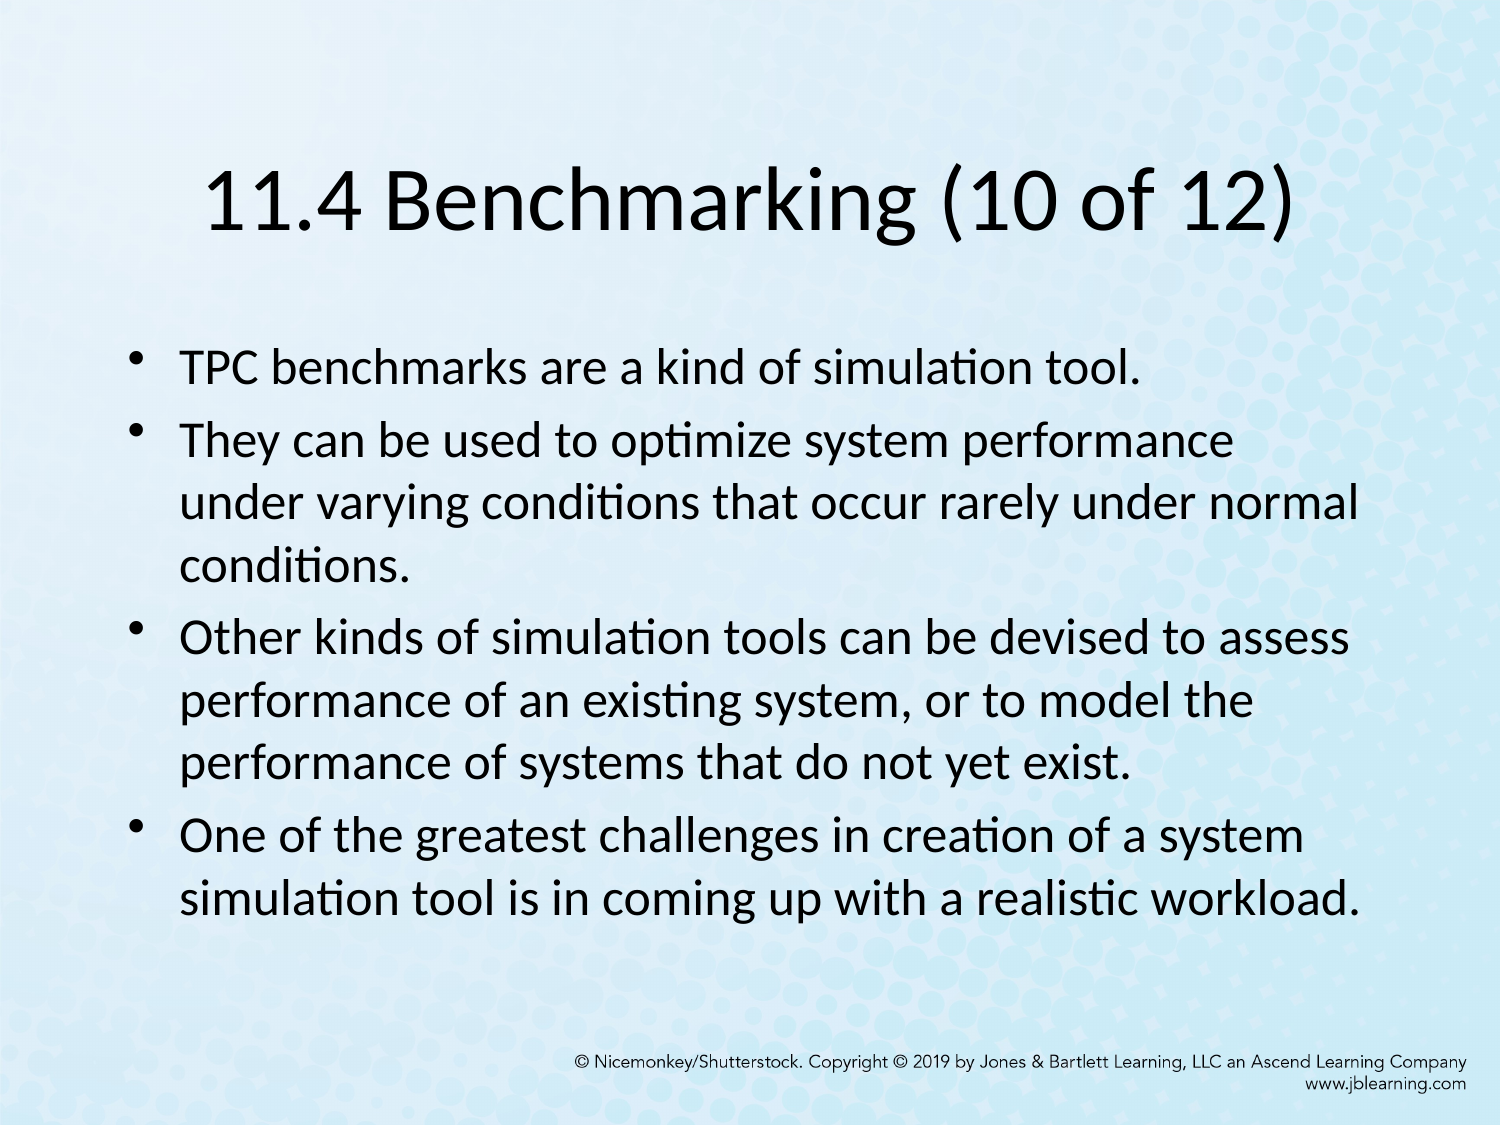

# 11.4 Benchmarking (10 of 12)
TPC benchmarks are a kind of simulation tool.
They can be used to optimize system performance under varying conditions that occur rarely under normal conditions.
Other kinds of simulation tools can be devised to assess performance of an existing system, or to model the performance of systems that do not yet exist.
One of the greatest challenges in creation of a system simulation tool is in coming up with a realistic workload.